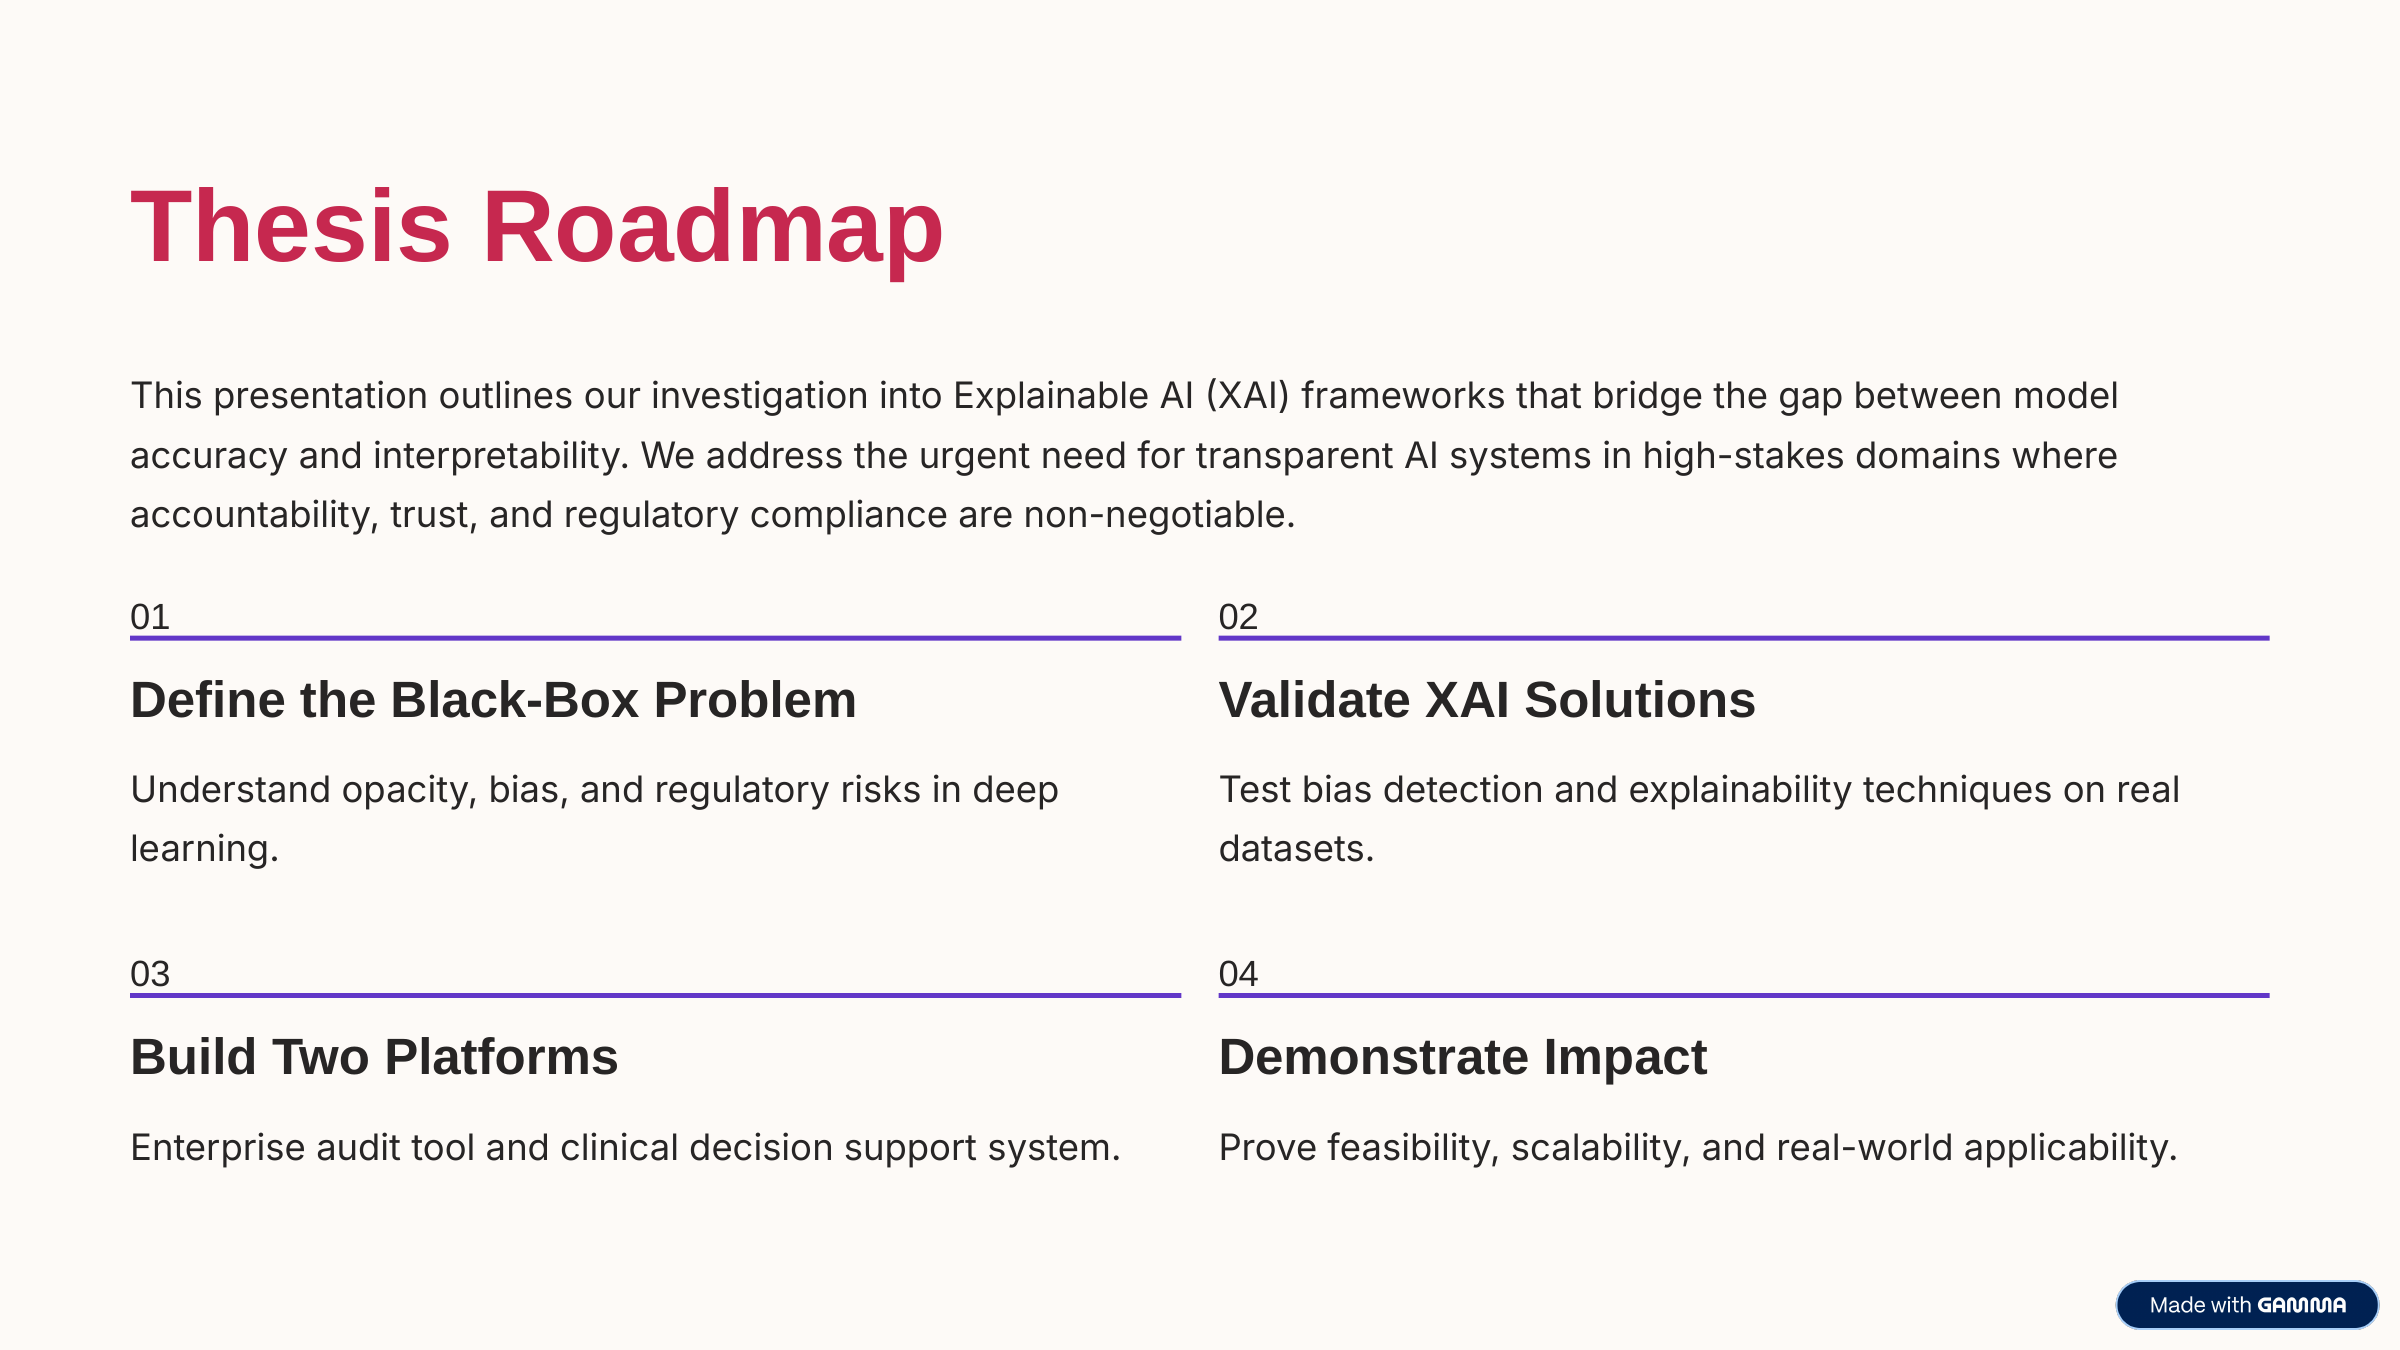

Thesis Roadmap
This presentation outlines our investigation into Explainable AI (XAI) frameworks that bridge the gap between model accuracy and interpretability. We address the urgent need for transparent AI systems in high-stakes domains where accountability, trust, and regulatory compliance are non-negotiable.
01
02

Define the Black-Box Problem
Validate XAI Solutions
Understand opacity, bias, and regulatory risks in deep learning.
Test bias detection and explainability techniques on real datasets.
03
04

Build Two Platforms
Demonstrate Impact
Enterprise audit tool and clinical decision support system.
Prove feasibility, scalability, and real-world applicability.